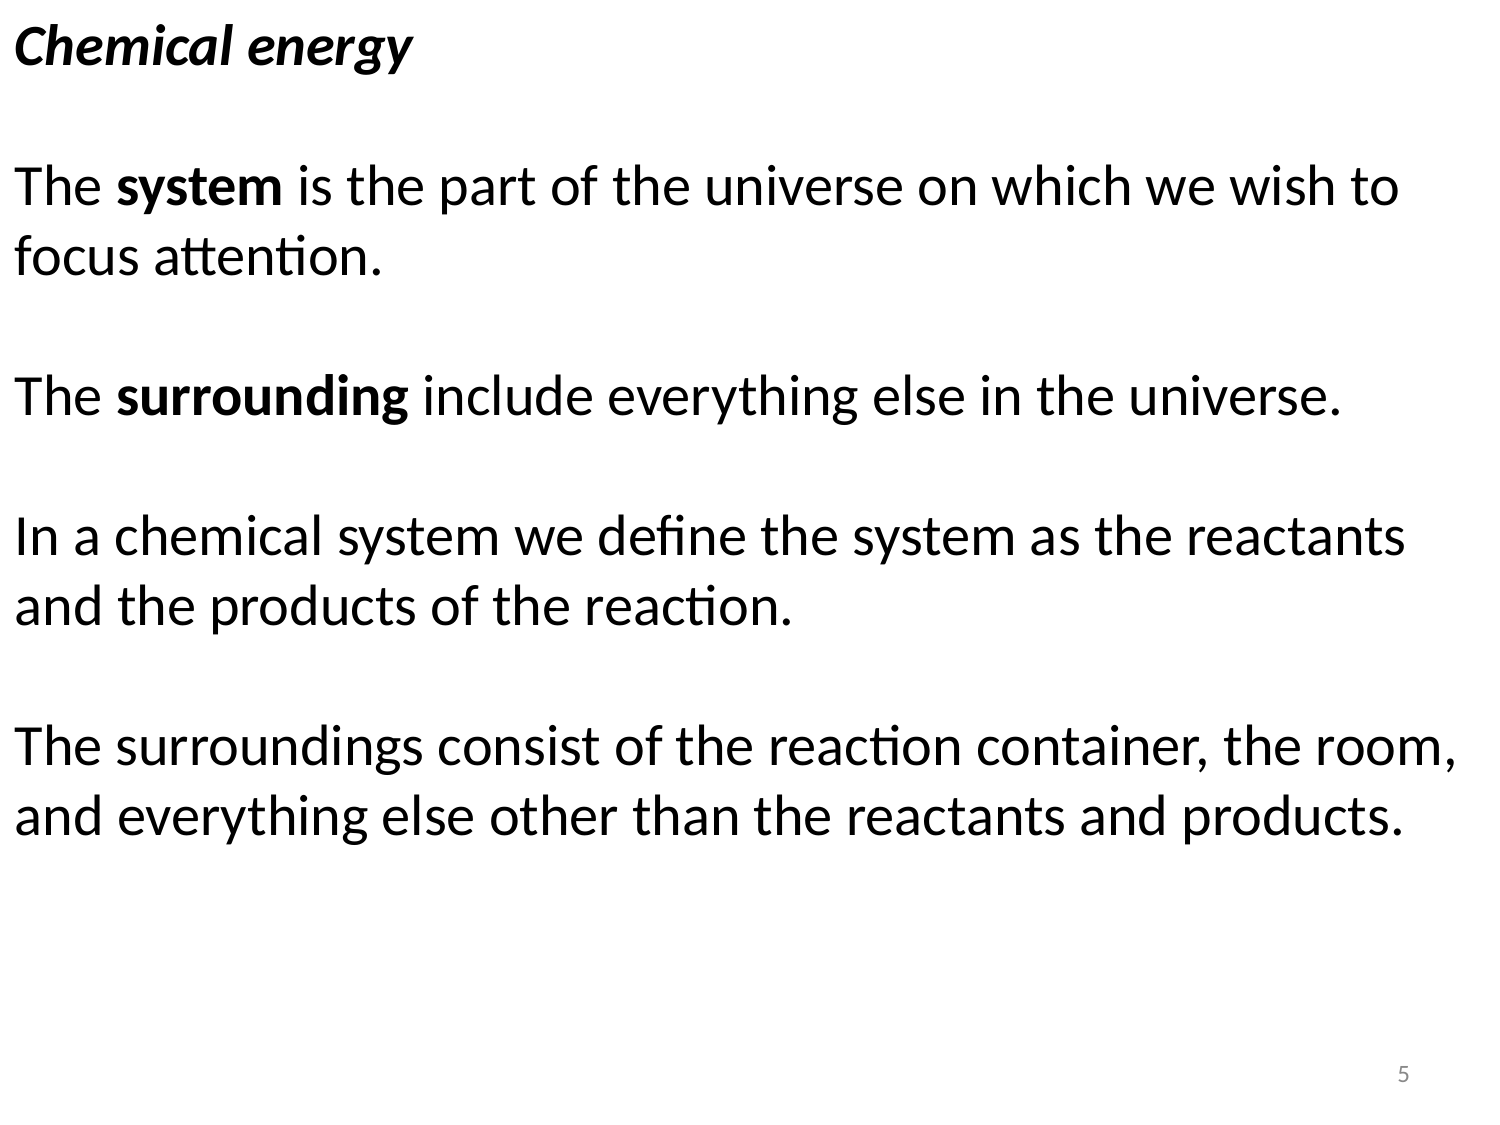

Chemical energy

The system is the part of the universe on which we wish to focus attention.

The surrounding include everything else in the universe.

In a chemical system we define the system as the reactants and the products of the reaction.

The surroundings consist of the reaction container, the room, and everything else other than the reactants and products.
5